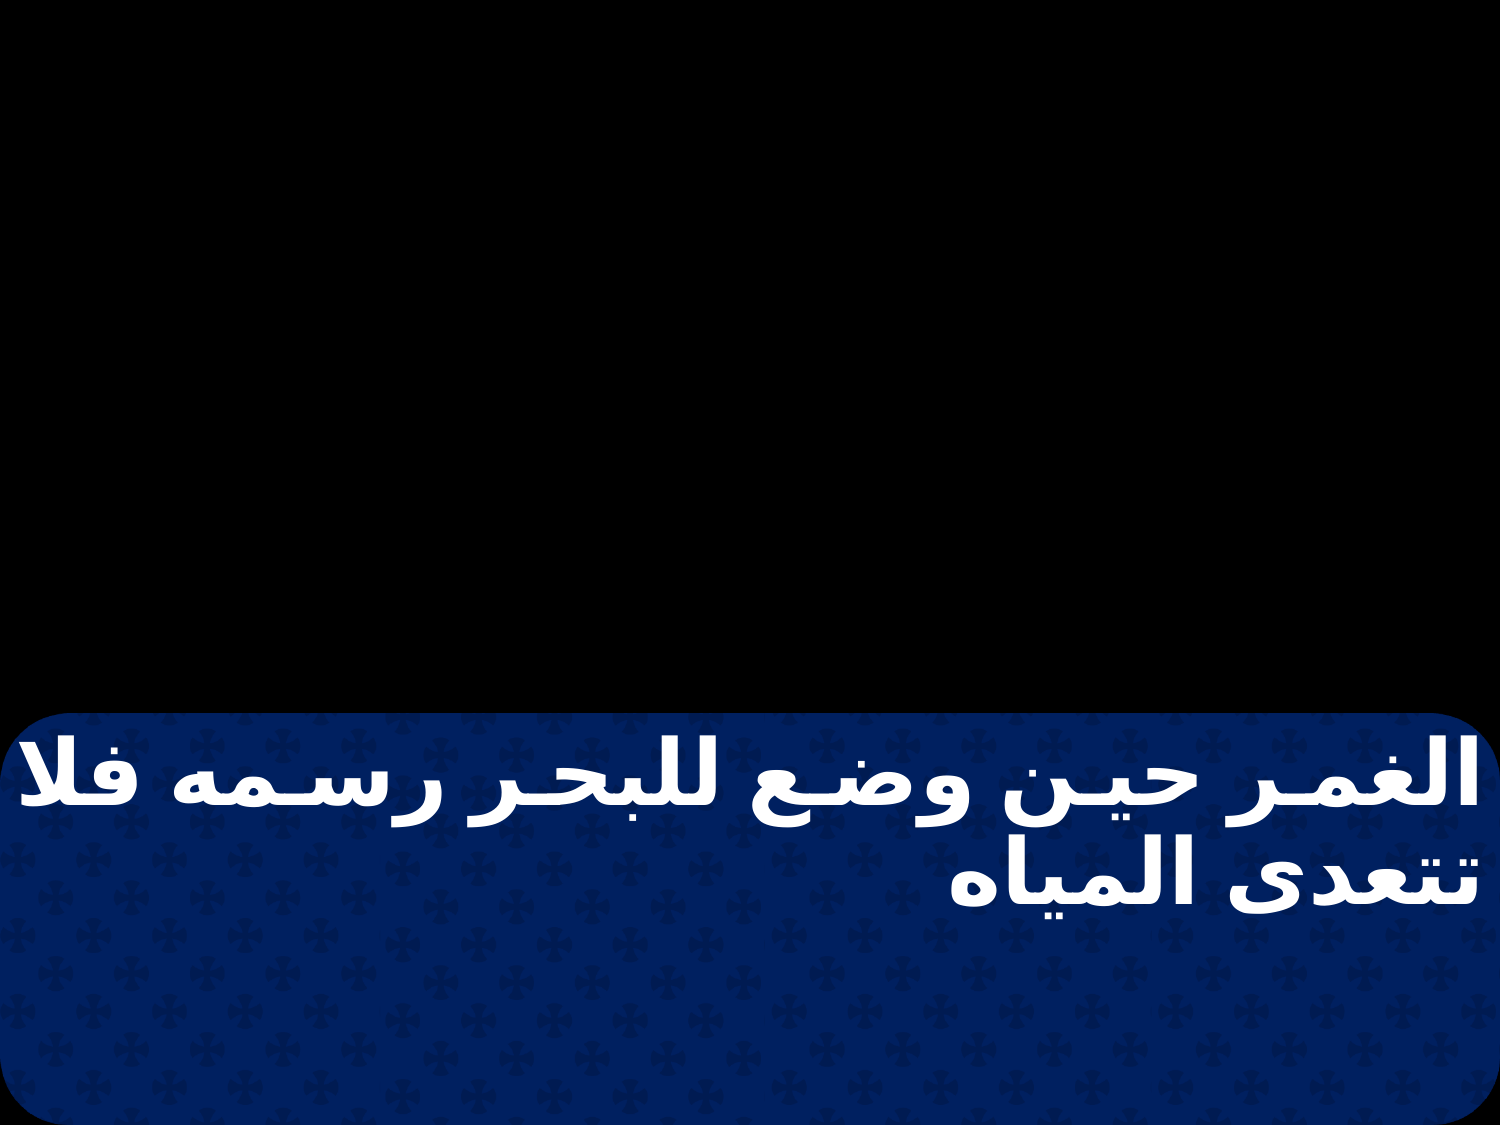

الغمر حين وضع للبحر رسمه فلا تتعدى المياه